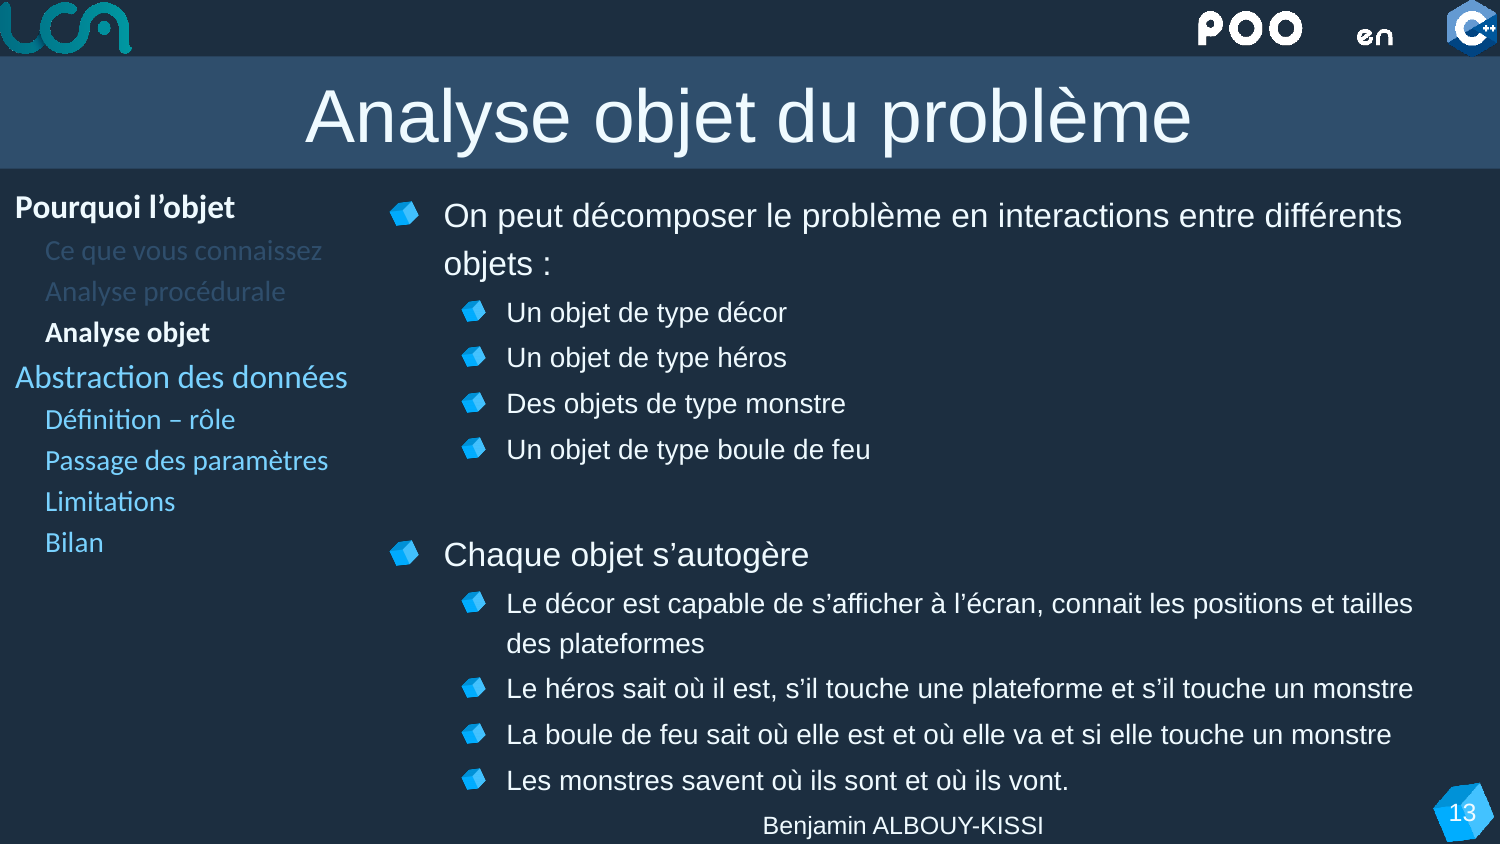

# Analyse objet du problème
Pourquoi l’objet
Ce que vous connaissez
Analyse procédurale
Analyse objet
Abstraction des données
Définition – rôle
Passage des paramètres
Limitations
Bilan
On peut décomposer le problème en interactions entre différents objets :
Un objet de type décor
Un objet de type héros
Des objets de type monstre
Un objet de type boule de feu

Chaque objet s’autogère
Le décor est capable de s’afficher à l’écran, connait les positions et tailles des plateformes
Le héros sait où il est, s’il touche une plateforme et s’il touche un monstre
La boule de feu sait où elle est et où elle va et si elle touche un monstre
Les monstres savent où ils sont et où ils vont.
13
Benjamin ALBOUY-KISSI